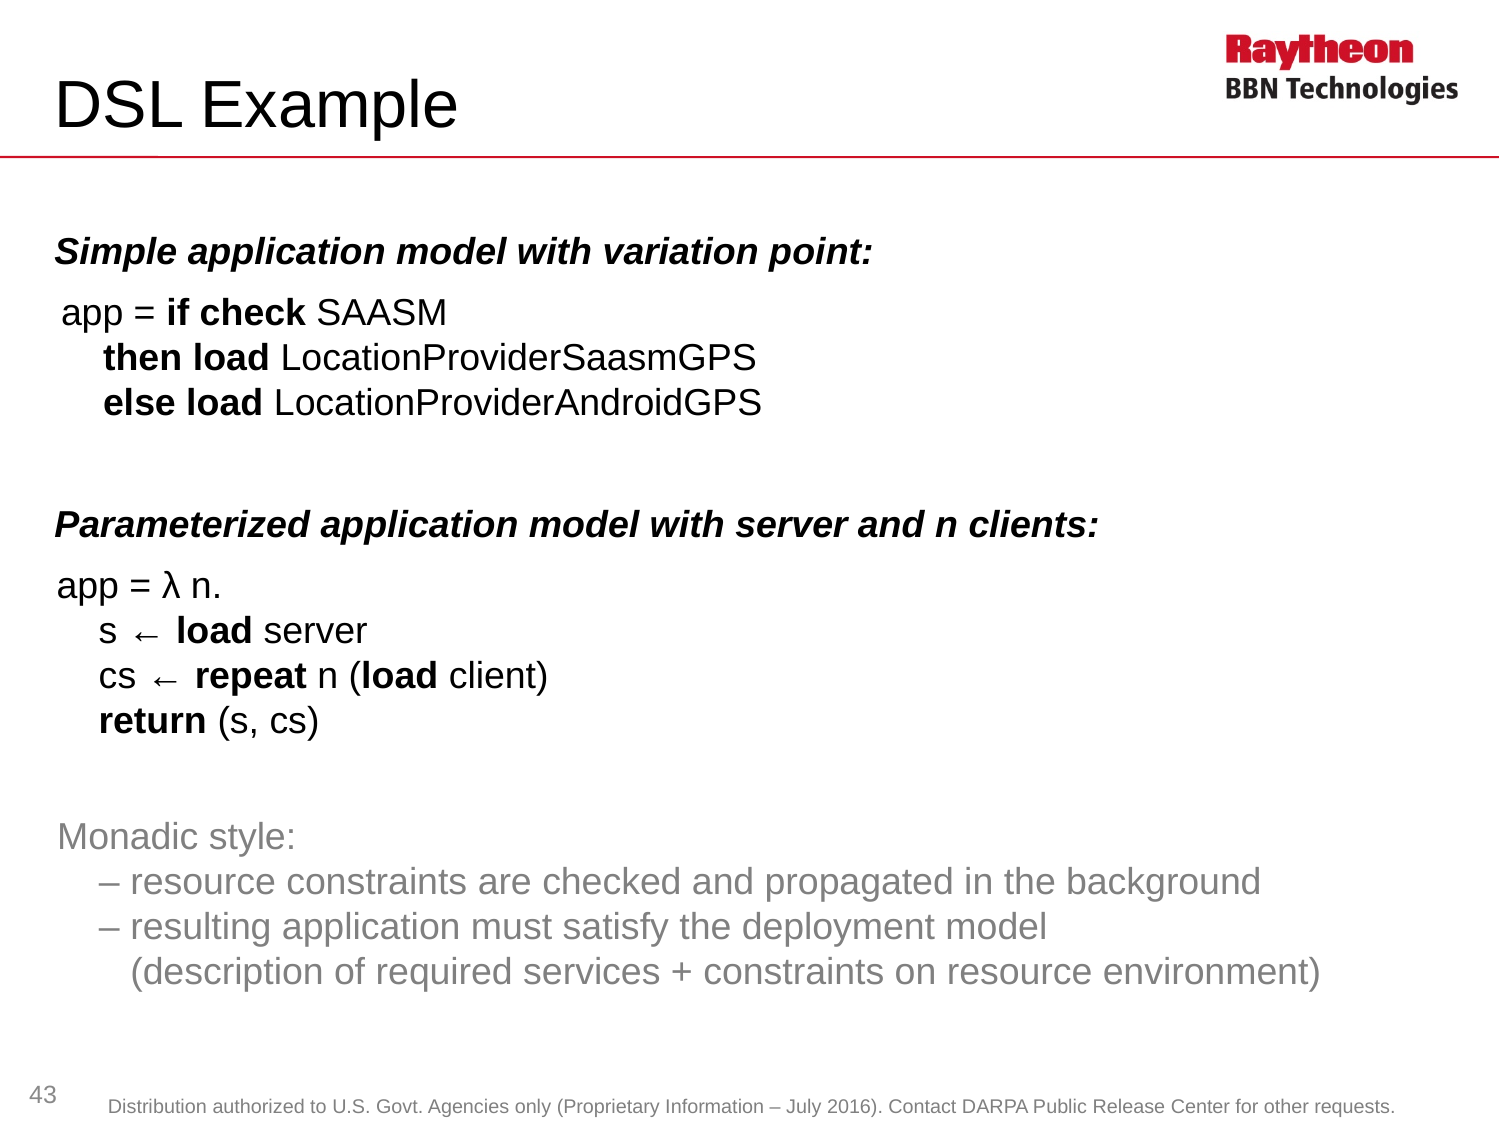

# DSL Example
Simple application model with variation point:
app = if check SAASM
    then load LocationProviderSaasmGPS
    else load LocationProviderAndroidGPS
Parameterized application model with server and n clients:
app = λ n.
    s ← load server
    cs ← repeat n (load client)
    return (s, cs)
Monadic style:
    – resource constraints are checked and propagated in the background
    – resulting application must satisfy the deployment model
       (description of required services + constraints on resource environment)
43